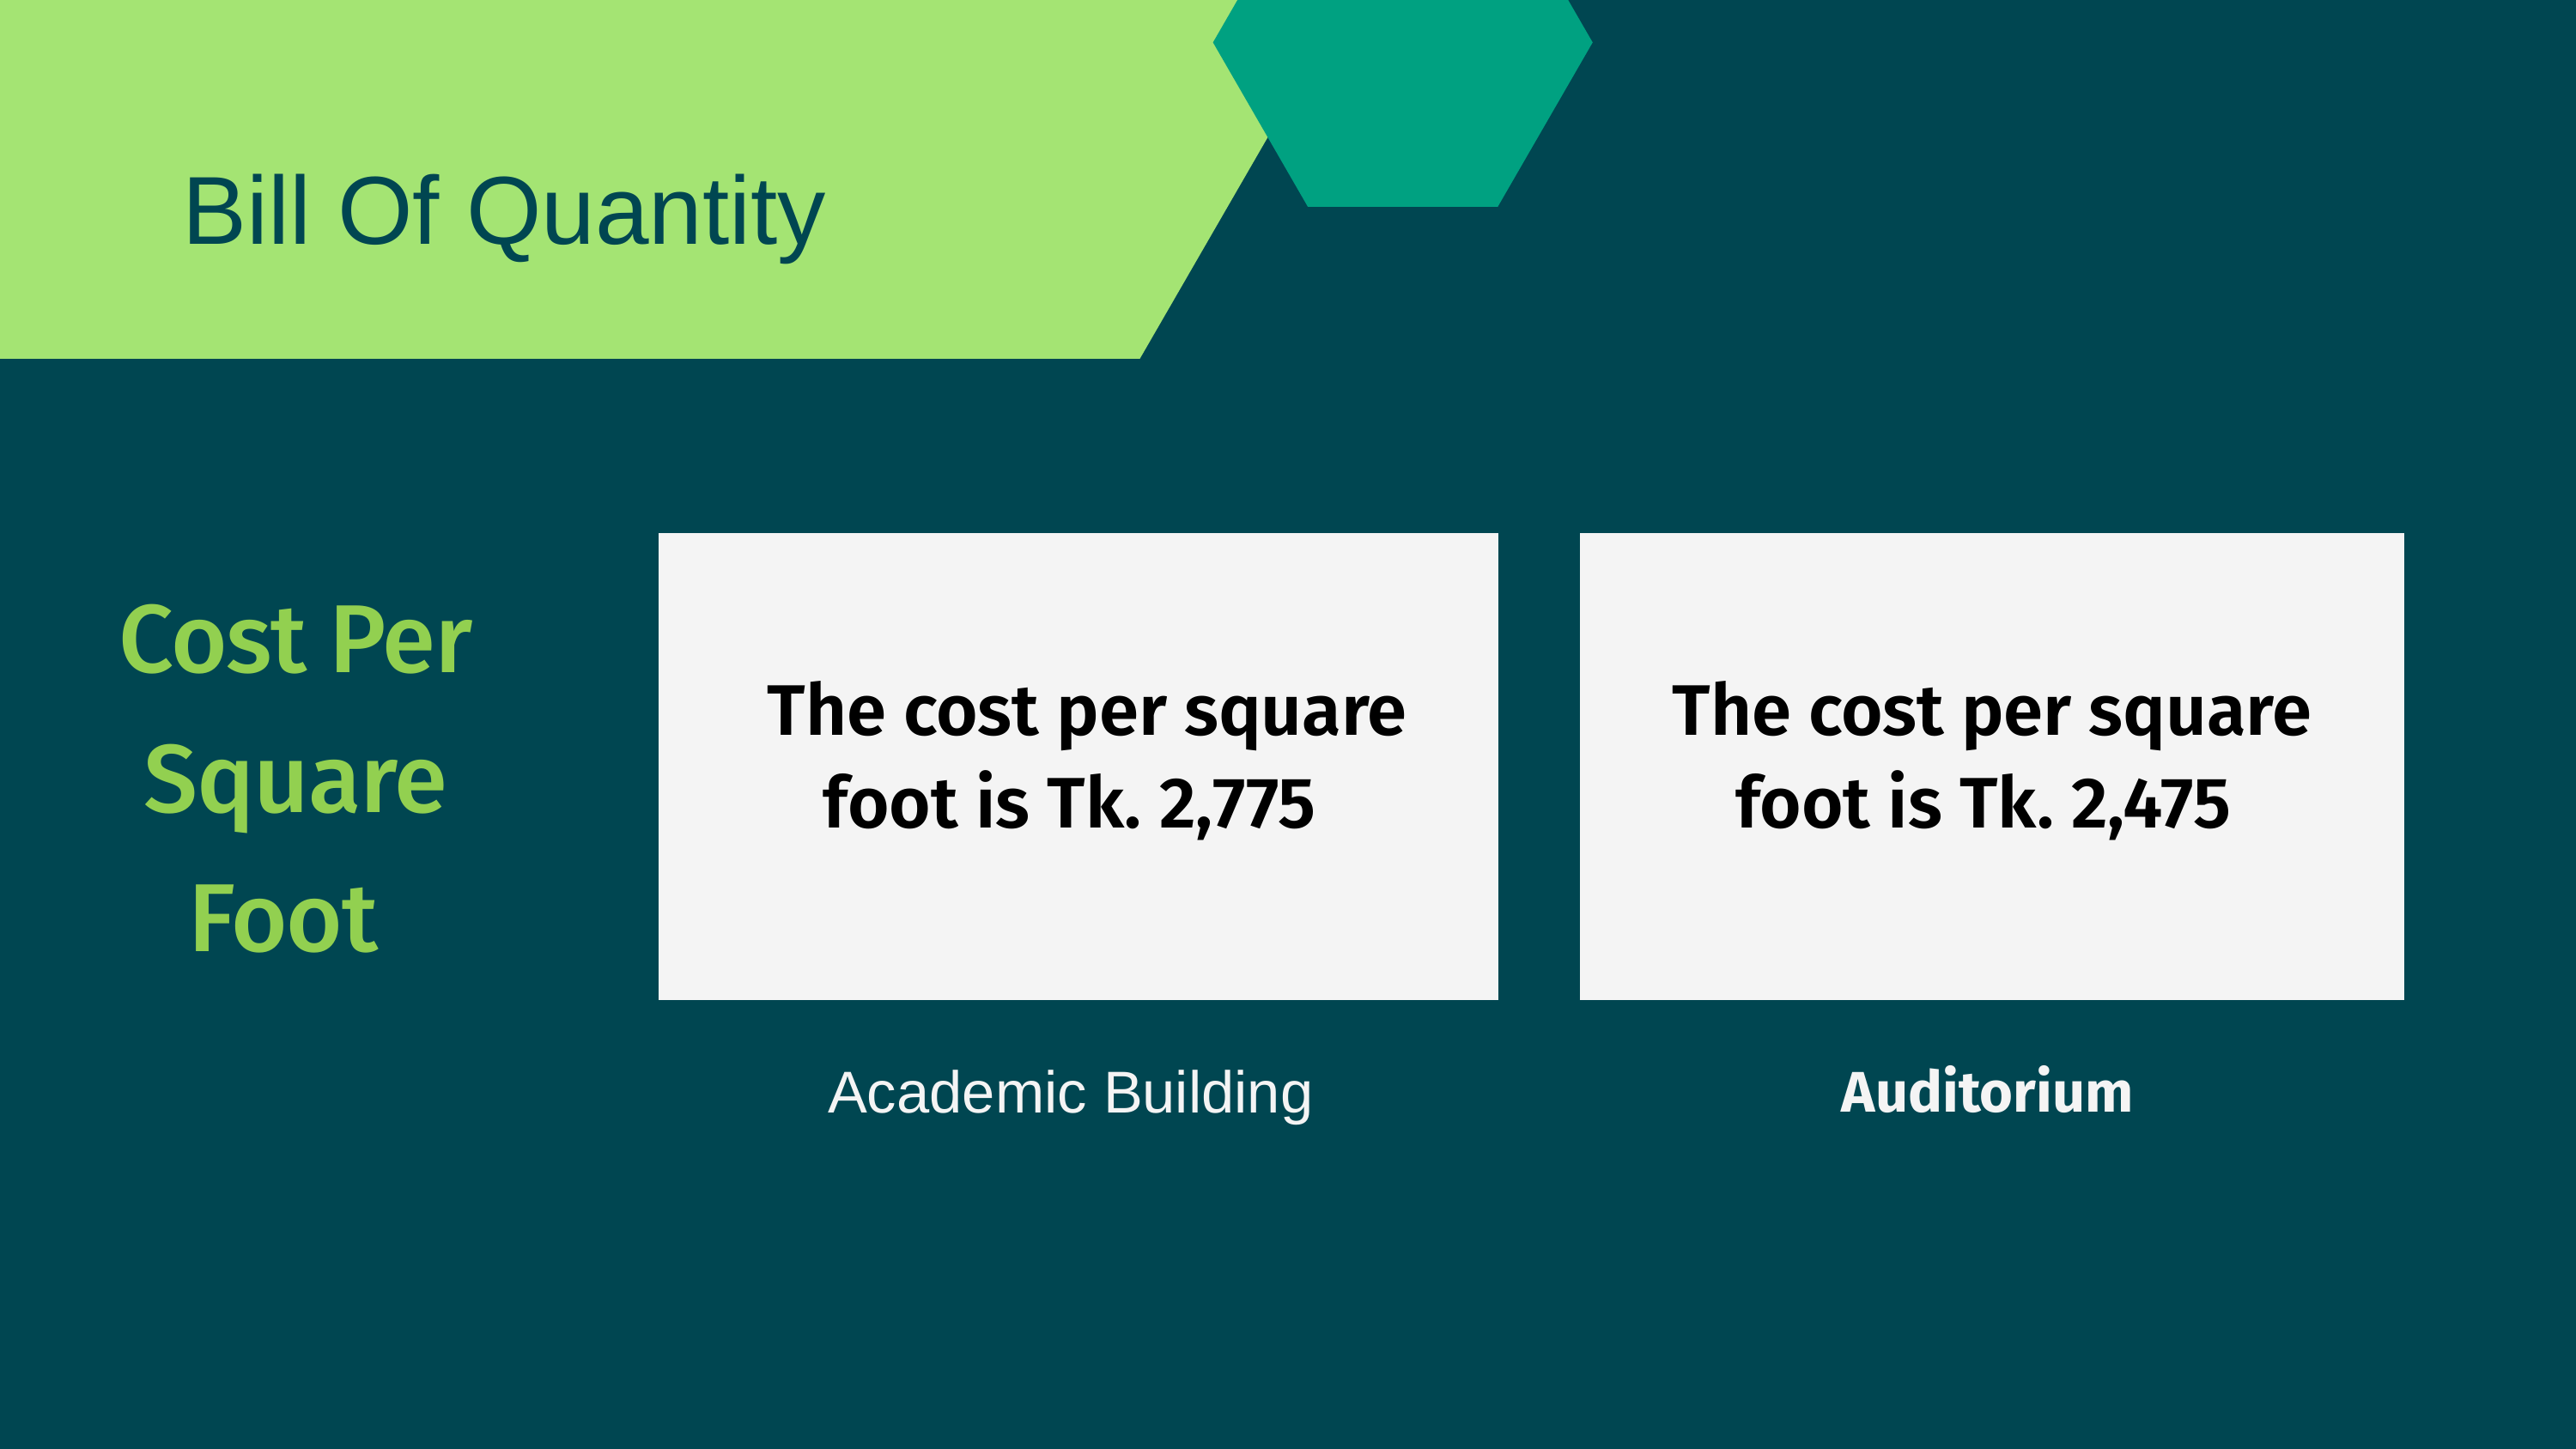

Bill Of Quantity

 The cost per square foot is Tk. 2,775

The cost per square foot is Tk. 2,475
Cost Per Square Foot
59
Academic Building
Auditorium